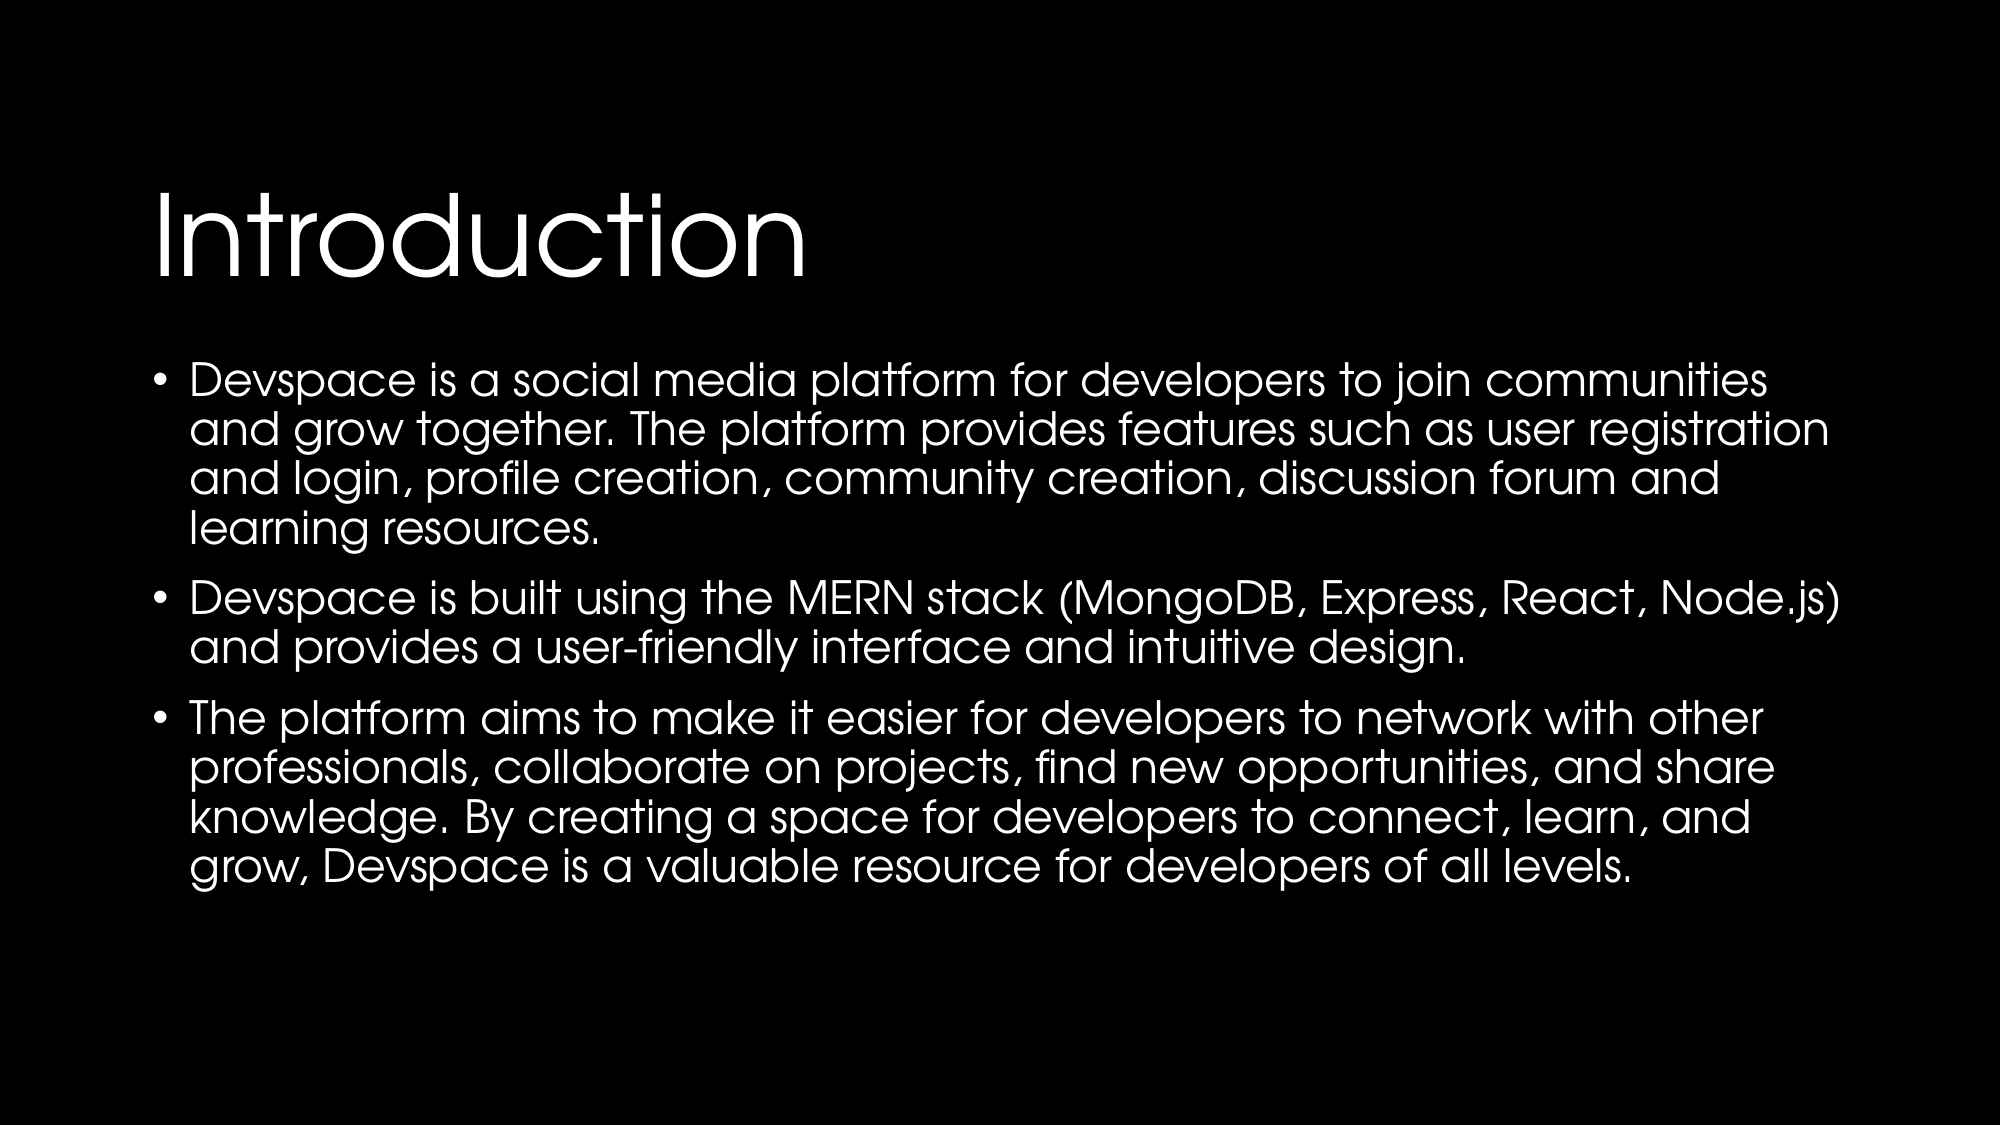

# Introduction
Devspace is a social media platform for developers to join communities and grow together. The platform provides features such as user registration and login, profile creation, community creation, discussion forum and learning resources.
Devspace is built using the MERN stack (MongoDB, Express, React, Node.js) and provides a user-friendly interface and intuitive design.
The platform aims to make it easier for developers to network with other professionals, collaborate on projects, find new opportunities, and share knowledge. By creating a space for developers to connect, learn, and grow, Devspace is a valuable resource for developers of all levels.